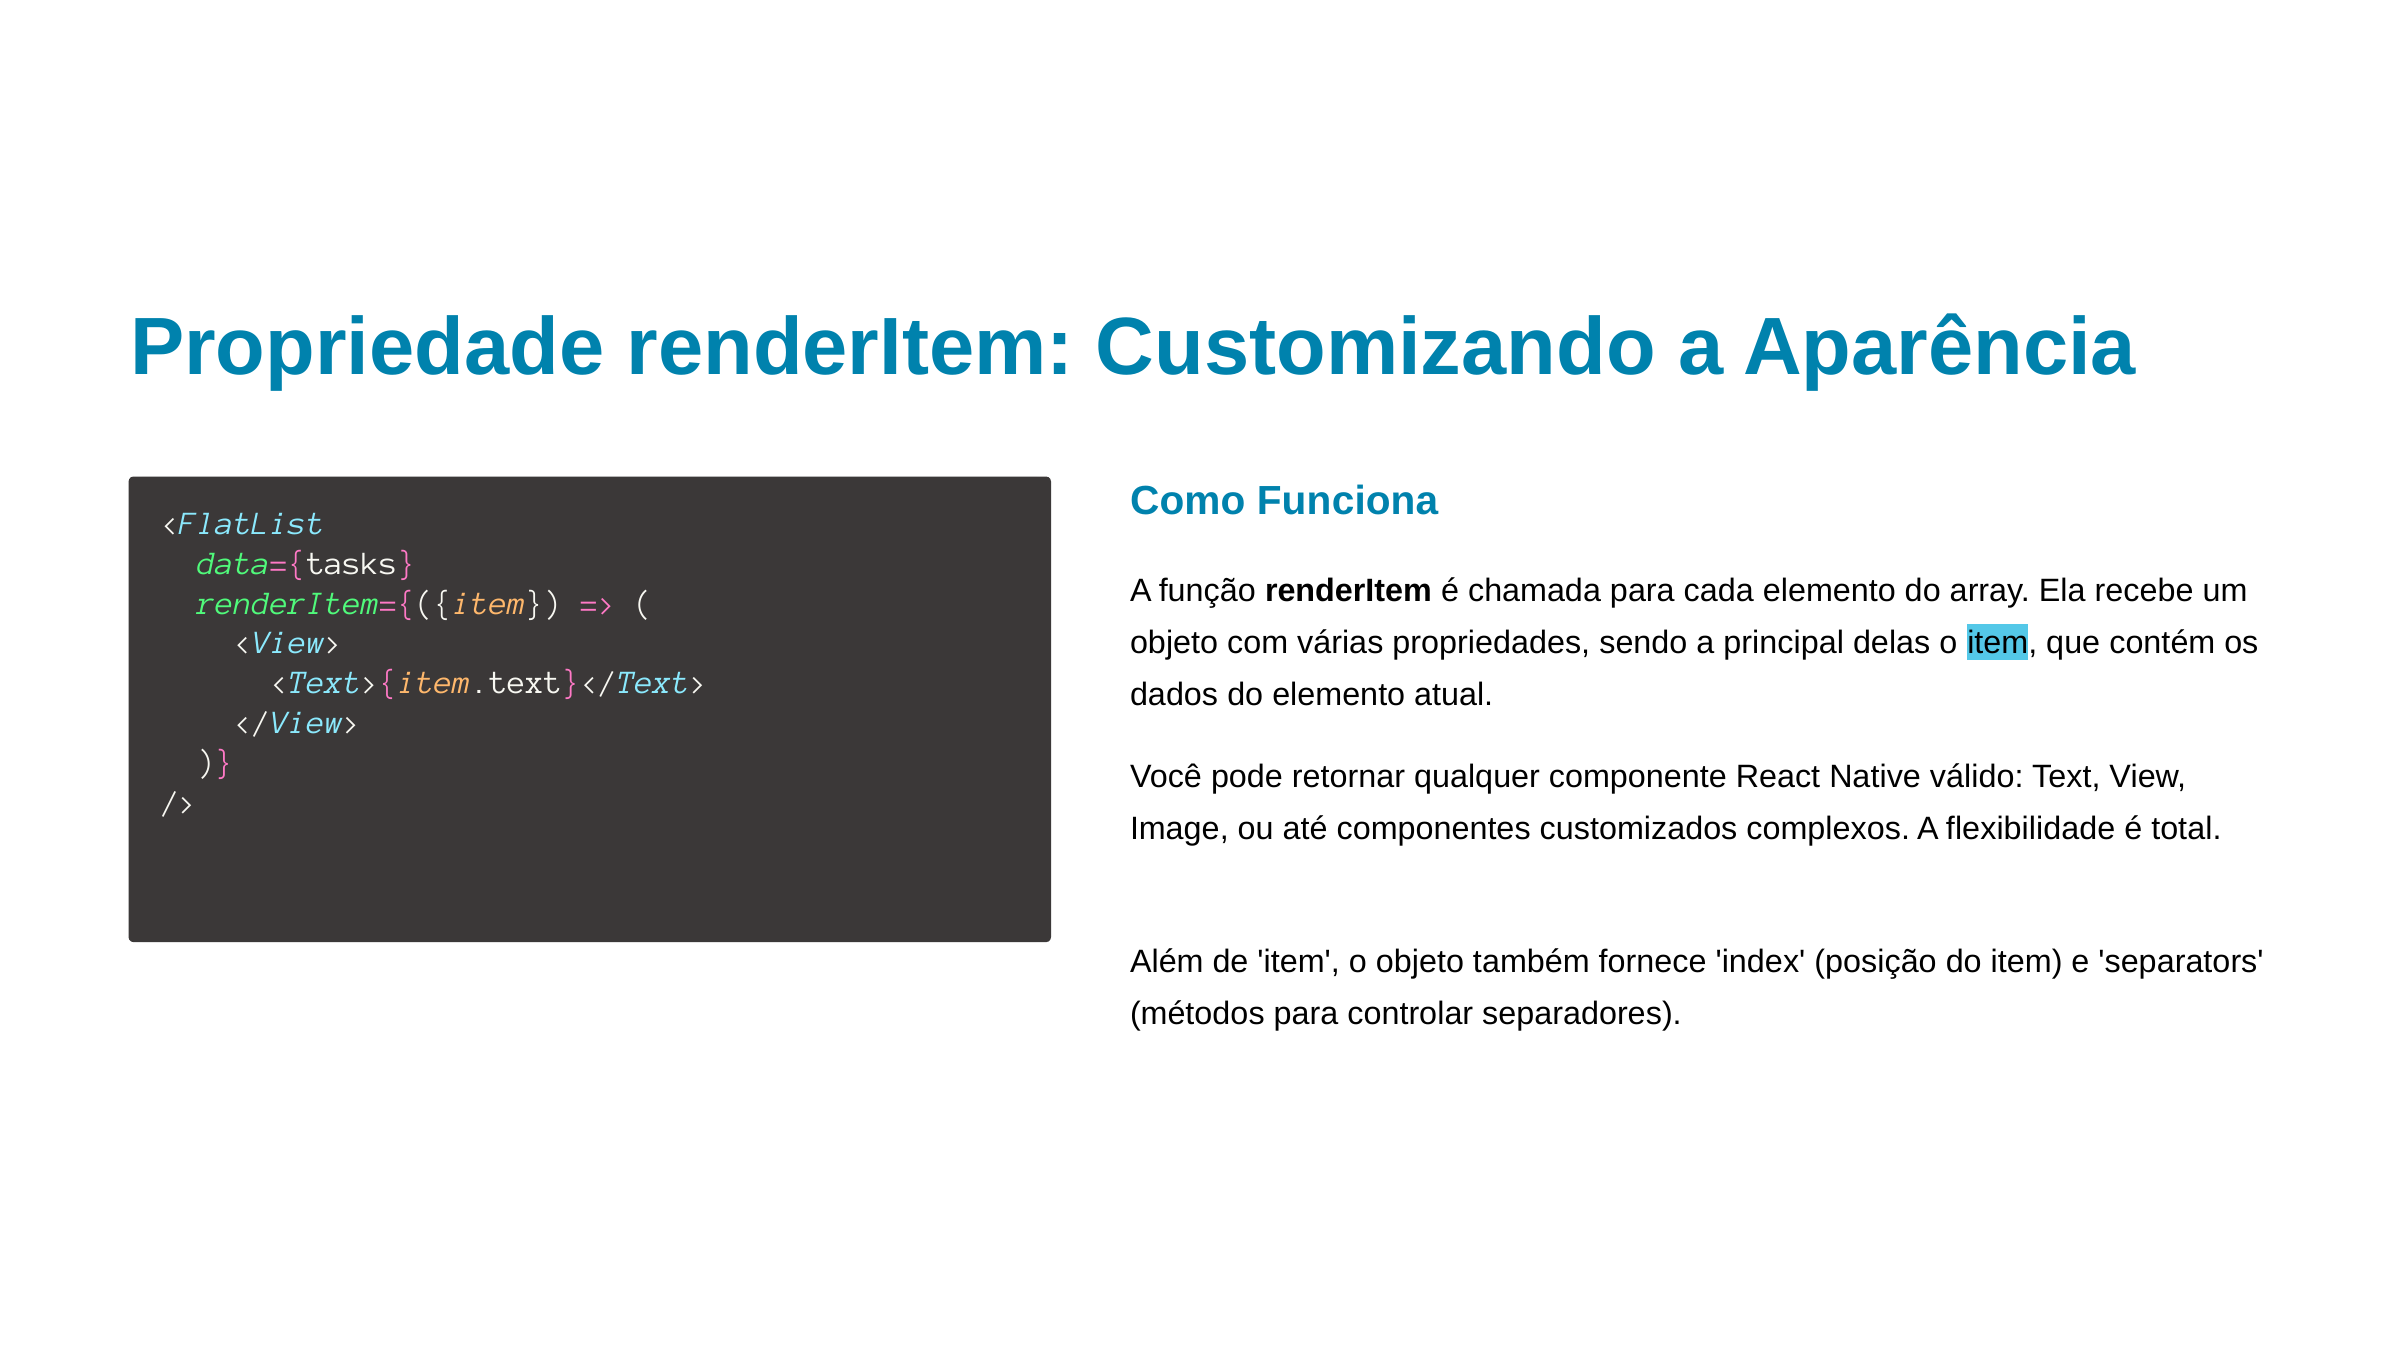

Propriedade renderItem: Customizando a Aparência
Como Funciona

<FlatList
  data={tasks}
  renderItem={({item}) => (
    <View>
      <Text>{item.text}</Text>
    </View>
  )}
/>
A função renderItem é chamada para cada elemento do array. Ela recebe um objeto com várias propriedades, sendo a principal delas o item, que contém os dados do elemento atual.
Você pode retornar qualquer componente React Native válido: Text, View, Image, ou até componentes customizados complexos. A flexibilidade é total.
Além de 'item', o objeto também fornece 'index' (posição do item) e 'separators' (métodos para controlar separadores).